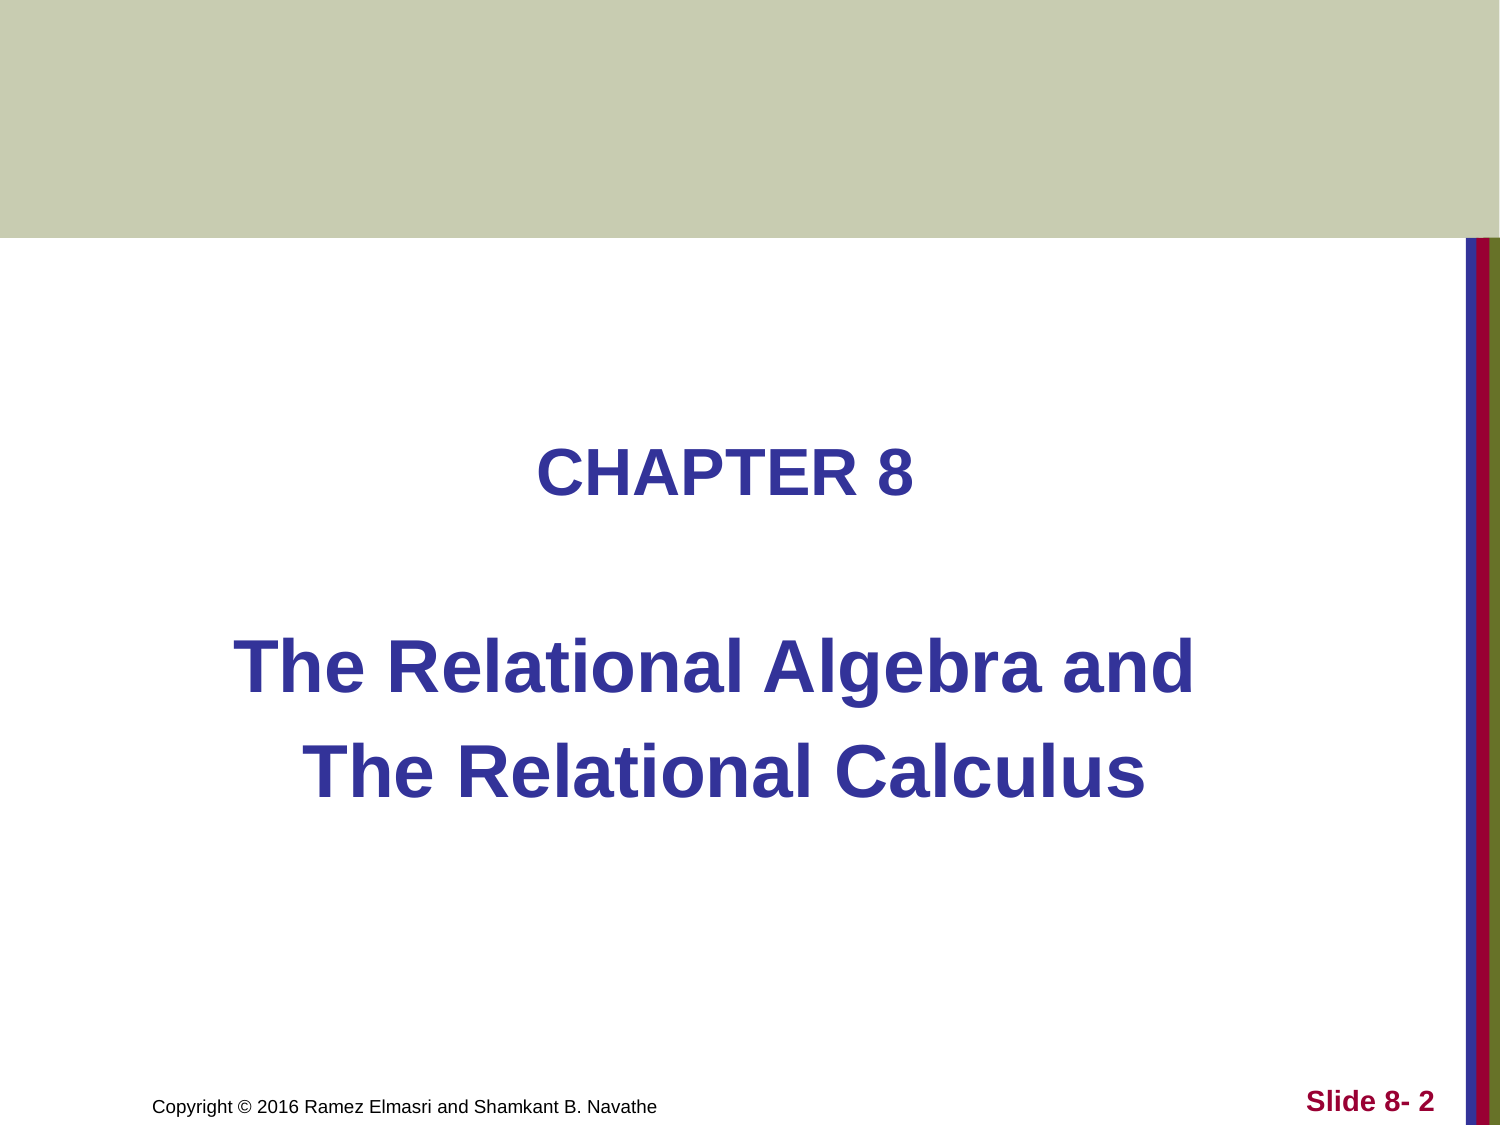

#

CHAPTER 8

The Relational Algebra and
The Relational Calculus
Slide 8- 2